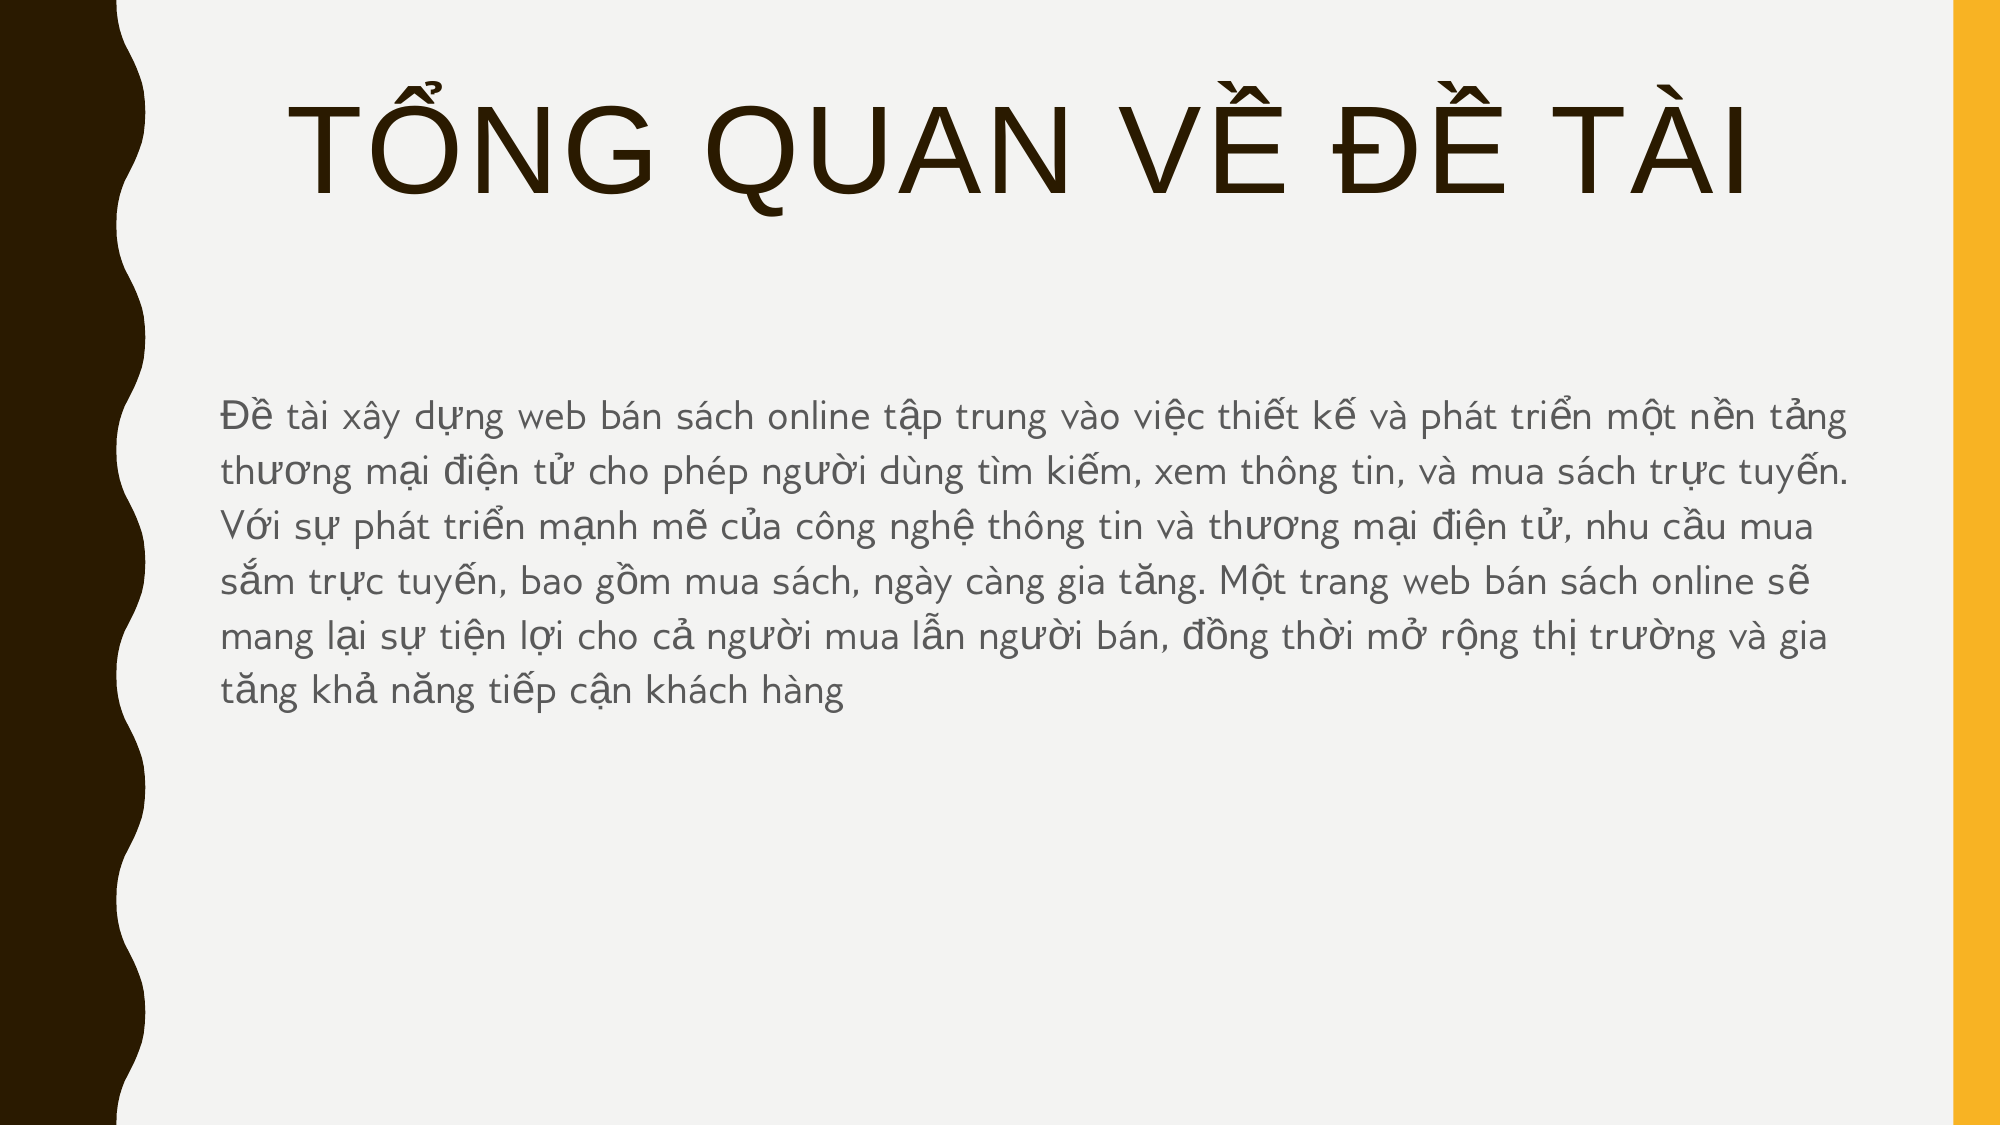

# Tổng quan về đề tài
Đề tài xây dựng web bán sách online tập trung vào việc thiết kế và phát triển một nền tảng thương mại điện tử cho phép người dùng tìm kiếm, xem thông tin, và mua sách trực tuyến. Với sự phát triển mạnh mẽ của công nghệ thông tin và thương mại điện tử, nhu cầu mua sắm trực tuyến, bao gồm mua sách, ngày càng gia tăng. Một trang web bán sách online sẽ mang lại sự tiện lợi cho cả người mua lẫn người bán, đồng thời mở rộng thị trường và gia tăng khả năng tiếp cận khách hàng